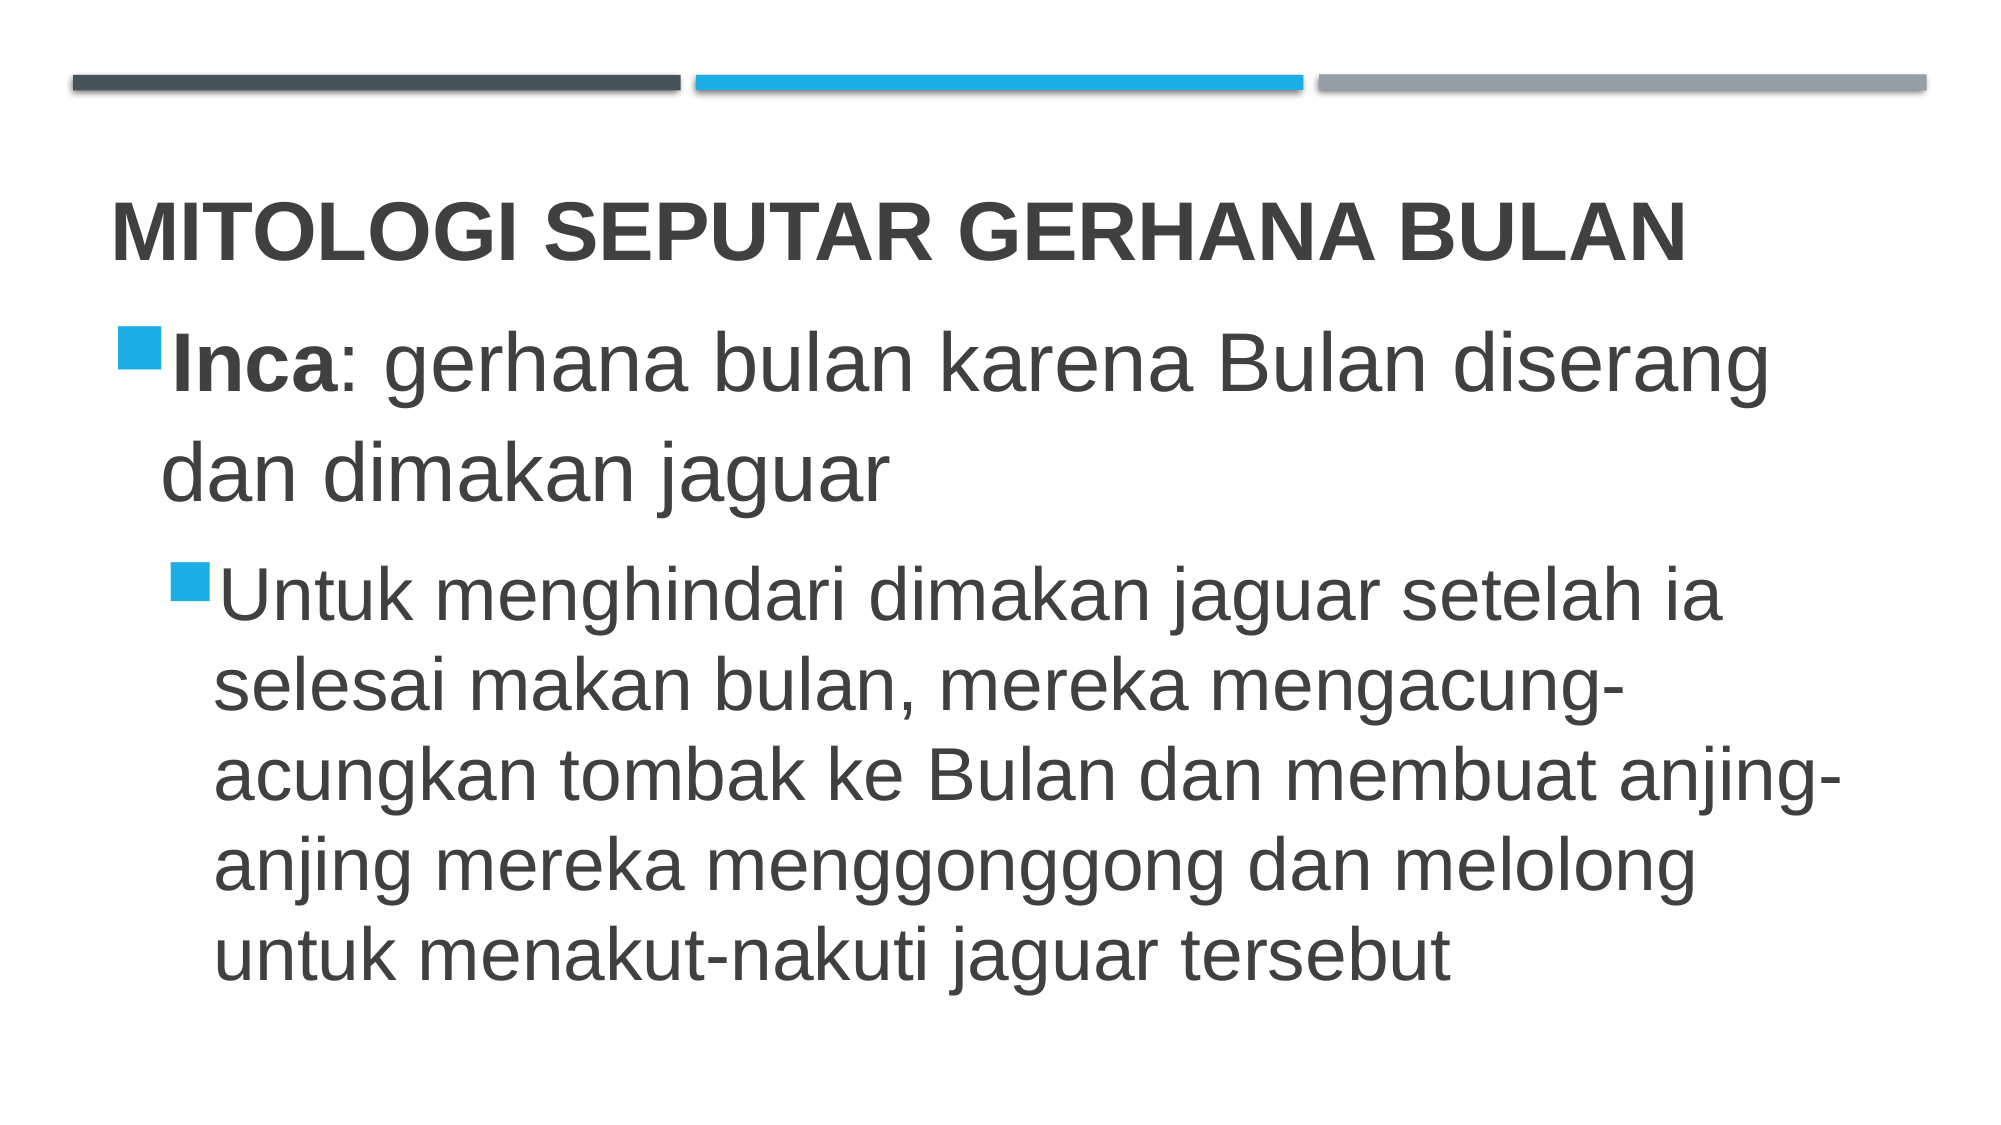

# Mitologi Seputar Gerhana Bulan
Inca: gerhana bulan karena Bulan diserang dan dimakan jaguar
Untuk menghindari dimakan jaguar setelah ia selesai makan bulan, mereka mengacung-acungkan tombak ke Bulan dan membuat anjing-anjing mereka menggonggong dan melolong untuk menakut-nakuti jaguar tersebut